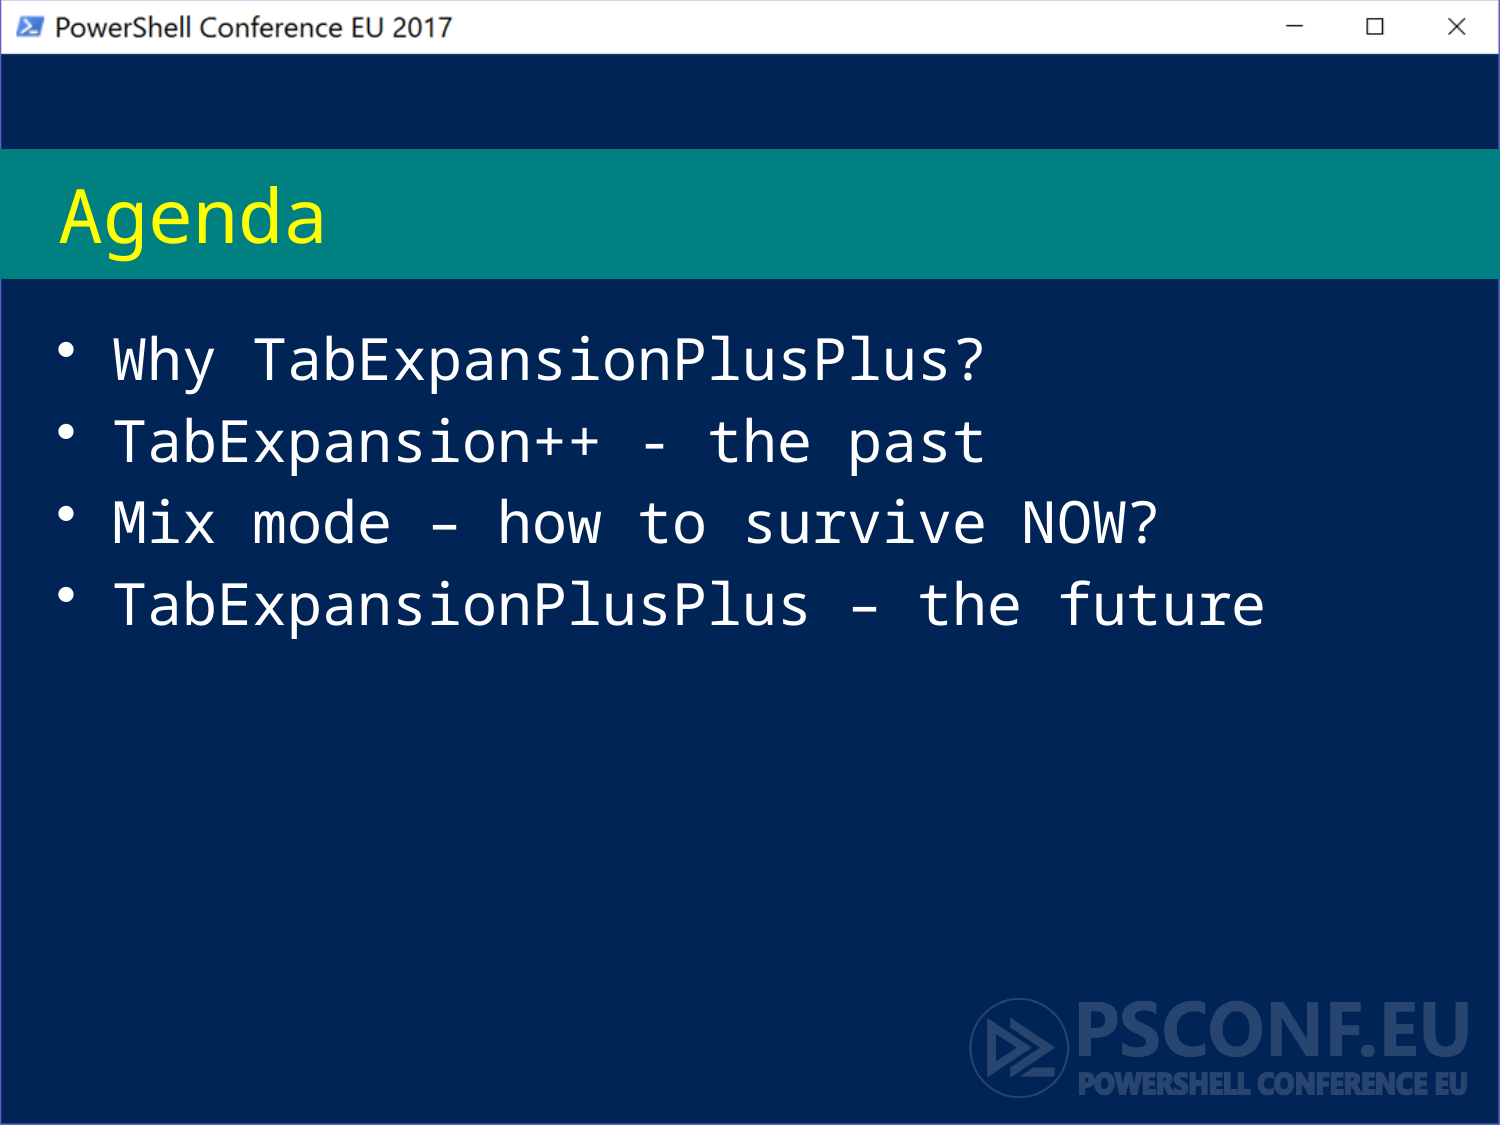

# Agenda
Why TabExpansionPlusPlus?
TabExpansion++ - the past
Mix mode – how to survive NOW?
TabExpansionPlusPlus – the future